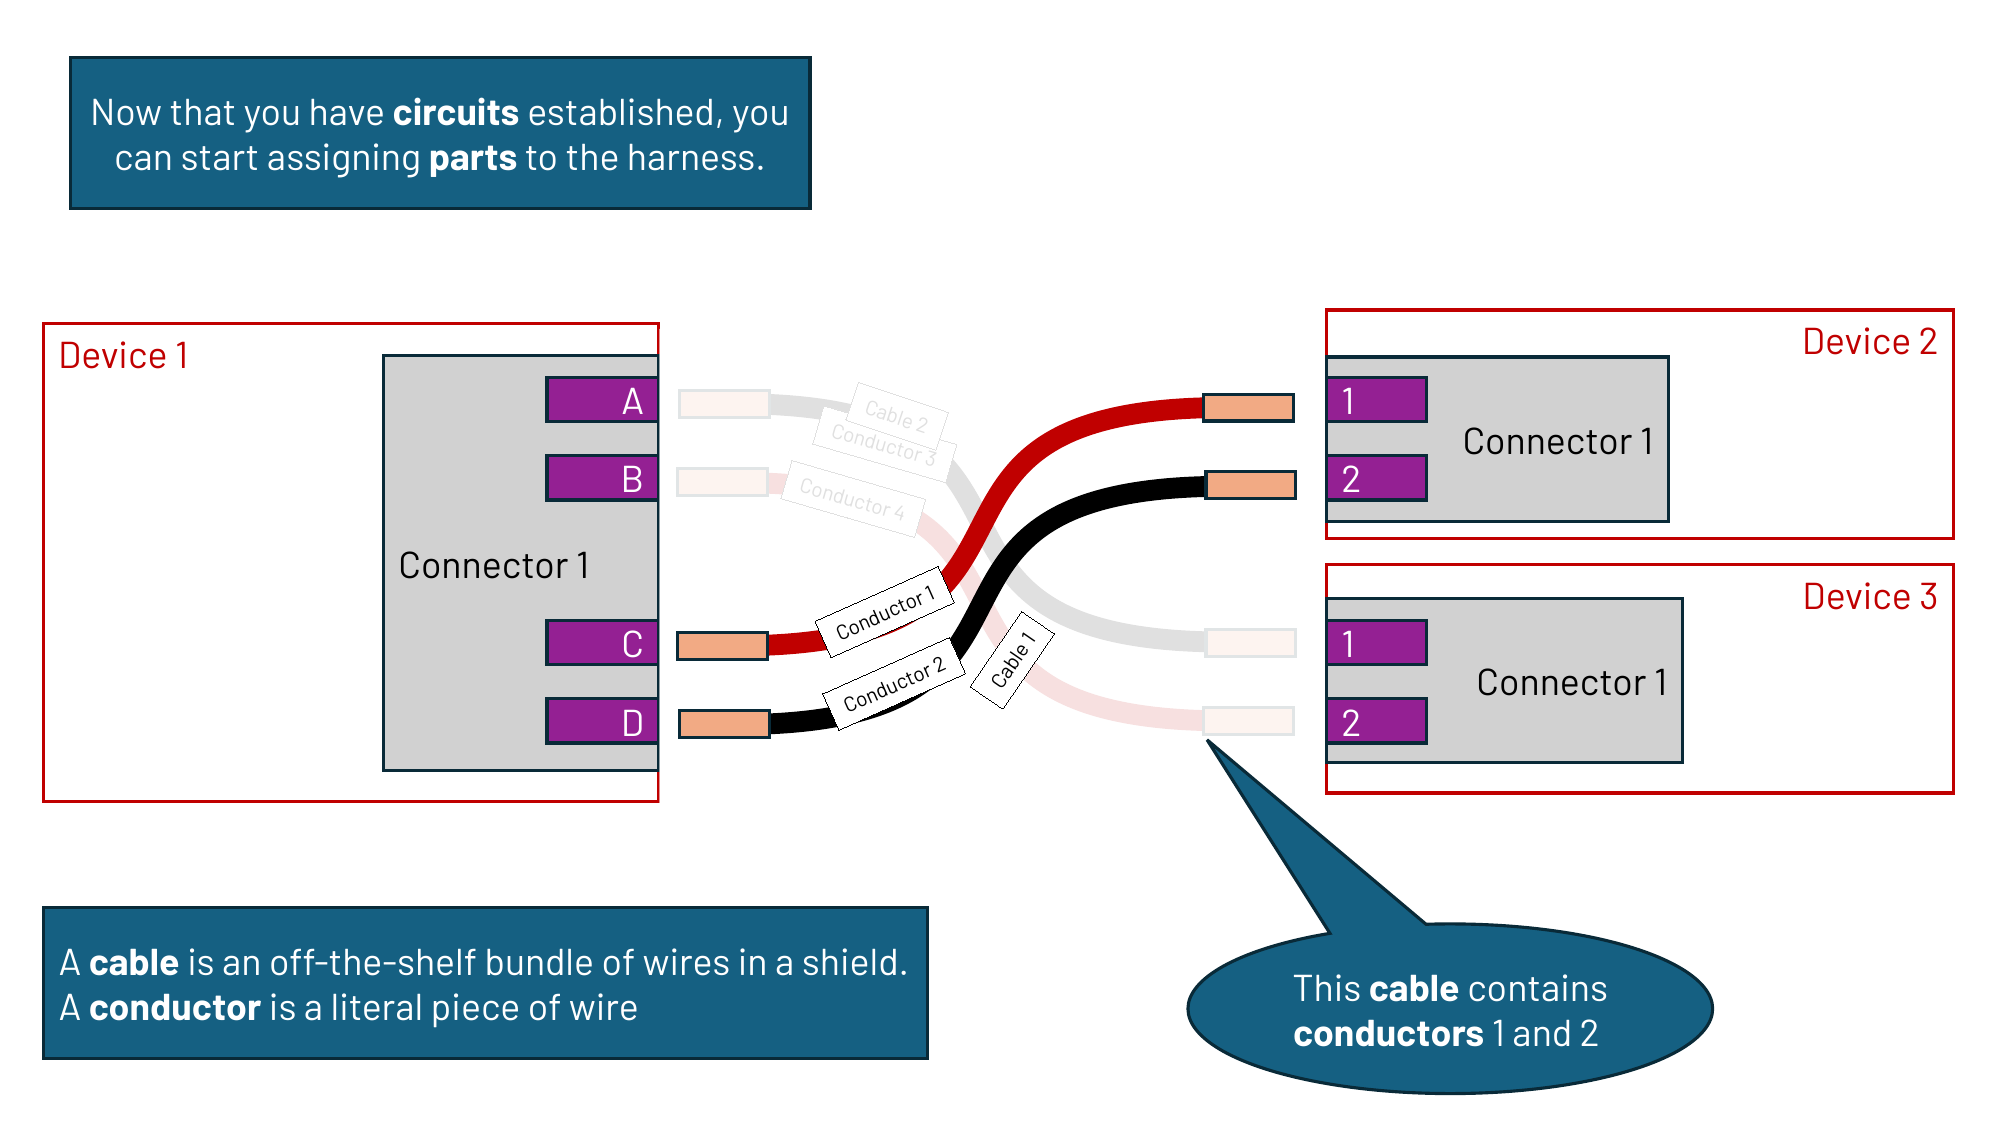

Now that you have circuits established, you can start assigning parts to the harness.
Device 2
Device 1

Connector 1
Connector 1
A
1

Cable 2
Conductor 3
B
2
Conductor 4
Device 3
Conductor 1
Connector 1
C
1
Cable 1
Conductor 2
D
2
A cable is an off-the-shelf bundle of wires in a shield.
A conductor is a literal piece of wire
This cable contains conductors 1 and 2